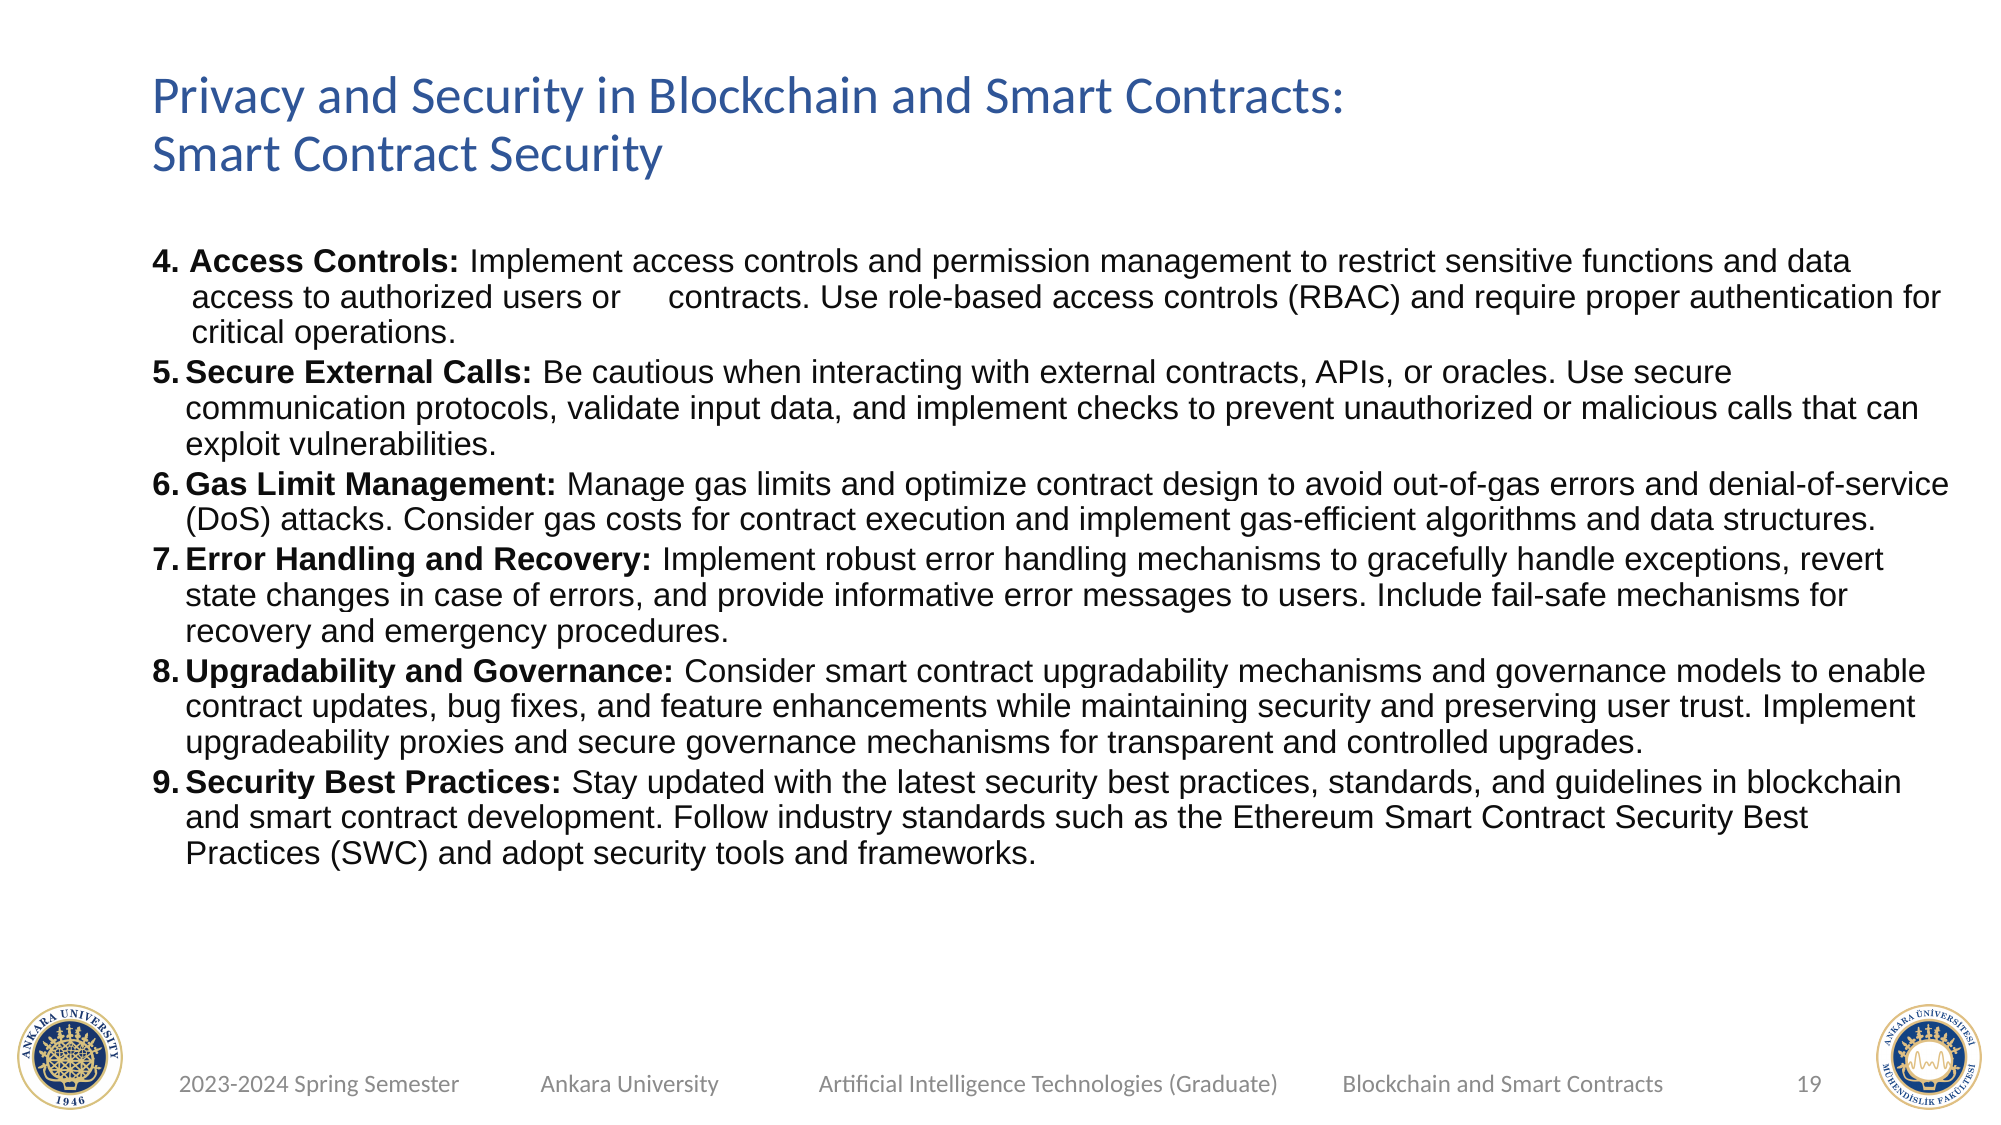

# Privacy and Security in Blockchain and Smart Contracts: Smart Contract Security
4. Access Controls: Implement access controls and permission management to restrict sensitive functions and data access to authorized users or     contracts. Use role-based access controls (RBAC) and require proper authentication for critical operations.
Secure External Calls: Be cautious when interacting with external contracts, APIs, or oracles. Use secure communication protocols, validate input data, and implement checks to prevent unauthorized or malicious calls that can exploit vulnerabilities.
Gas Limit Management: Manage gas limits and optimize contract design to avoid out-of-gas errors and denial-of-service (DoS) attacks. Consider gas costs for contract execution and implement gas-efficient algorithms and data structures.
Error Handling and Recovery: Implement robust error handling mechanisms to gracefully handle exceptions, revert state changes in case of errors, and provide informative error messages to users. Include fail-safe mechanisms for recovery and emergency procedures.
Upgradability and Governance: Consider smart contract upgradability mechanisms and governance models to enable contract updates, bug fixes, and feature enhancements while maintaining security and preserving user trust. Implement upgradeability proxies and secure governance mechanisms for transparent and controlled upgrades.
Security Best Practices: Stay updated with the latest security best practices, standards, and guidelines in blockchain and smart contract development. Follow industry standards such as the Ethereum Smart Contract Security Best Practices (SWC) and adopt security tools and frameworks.

19